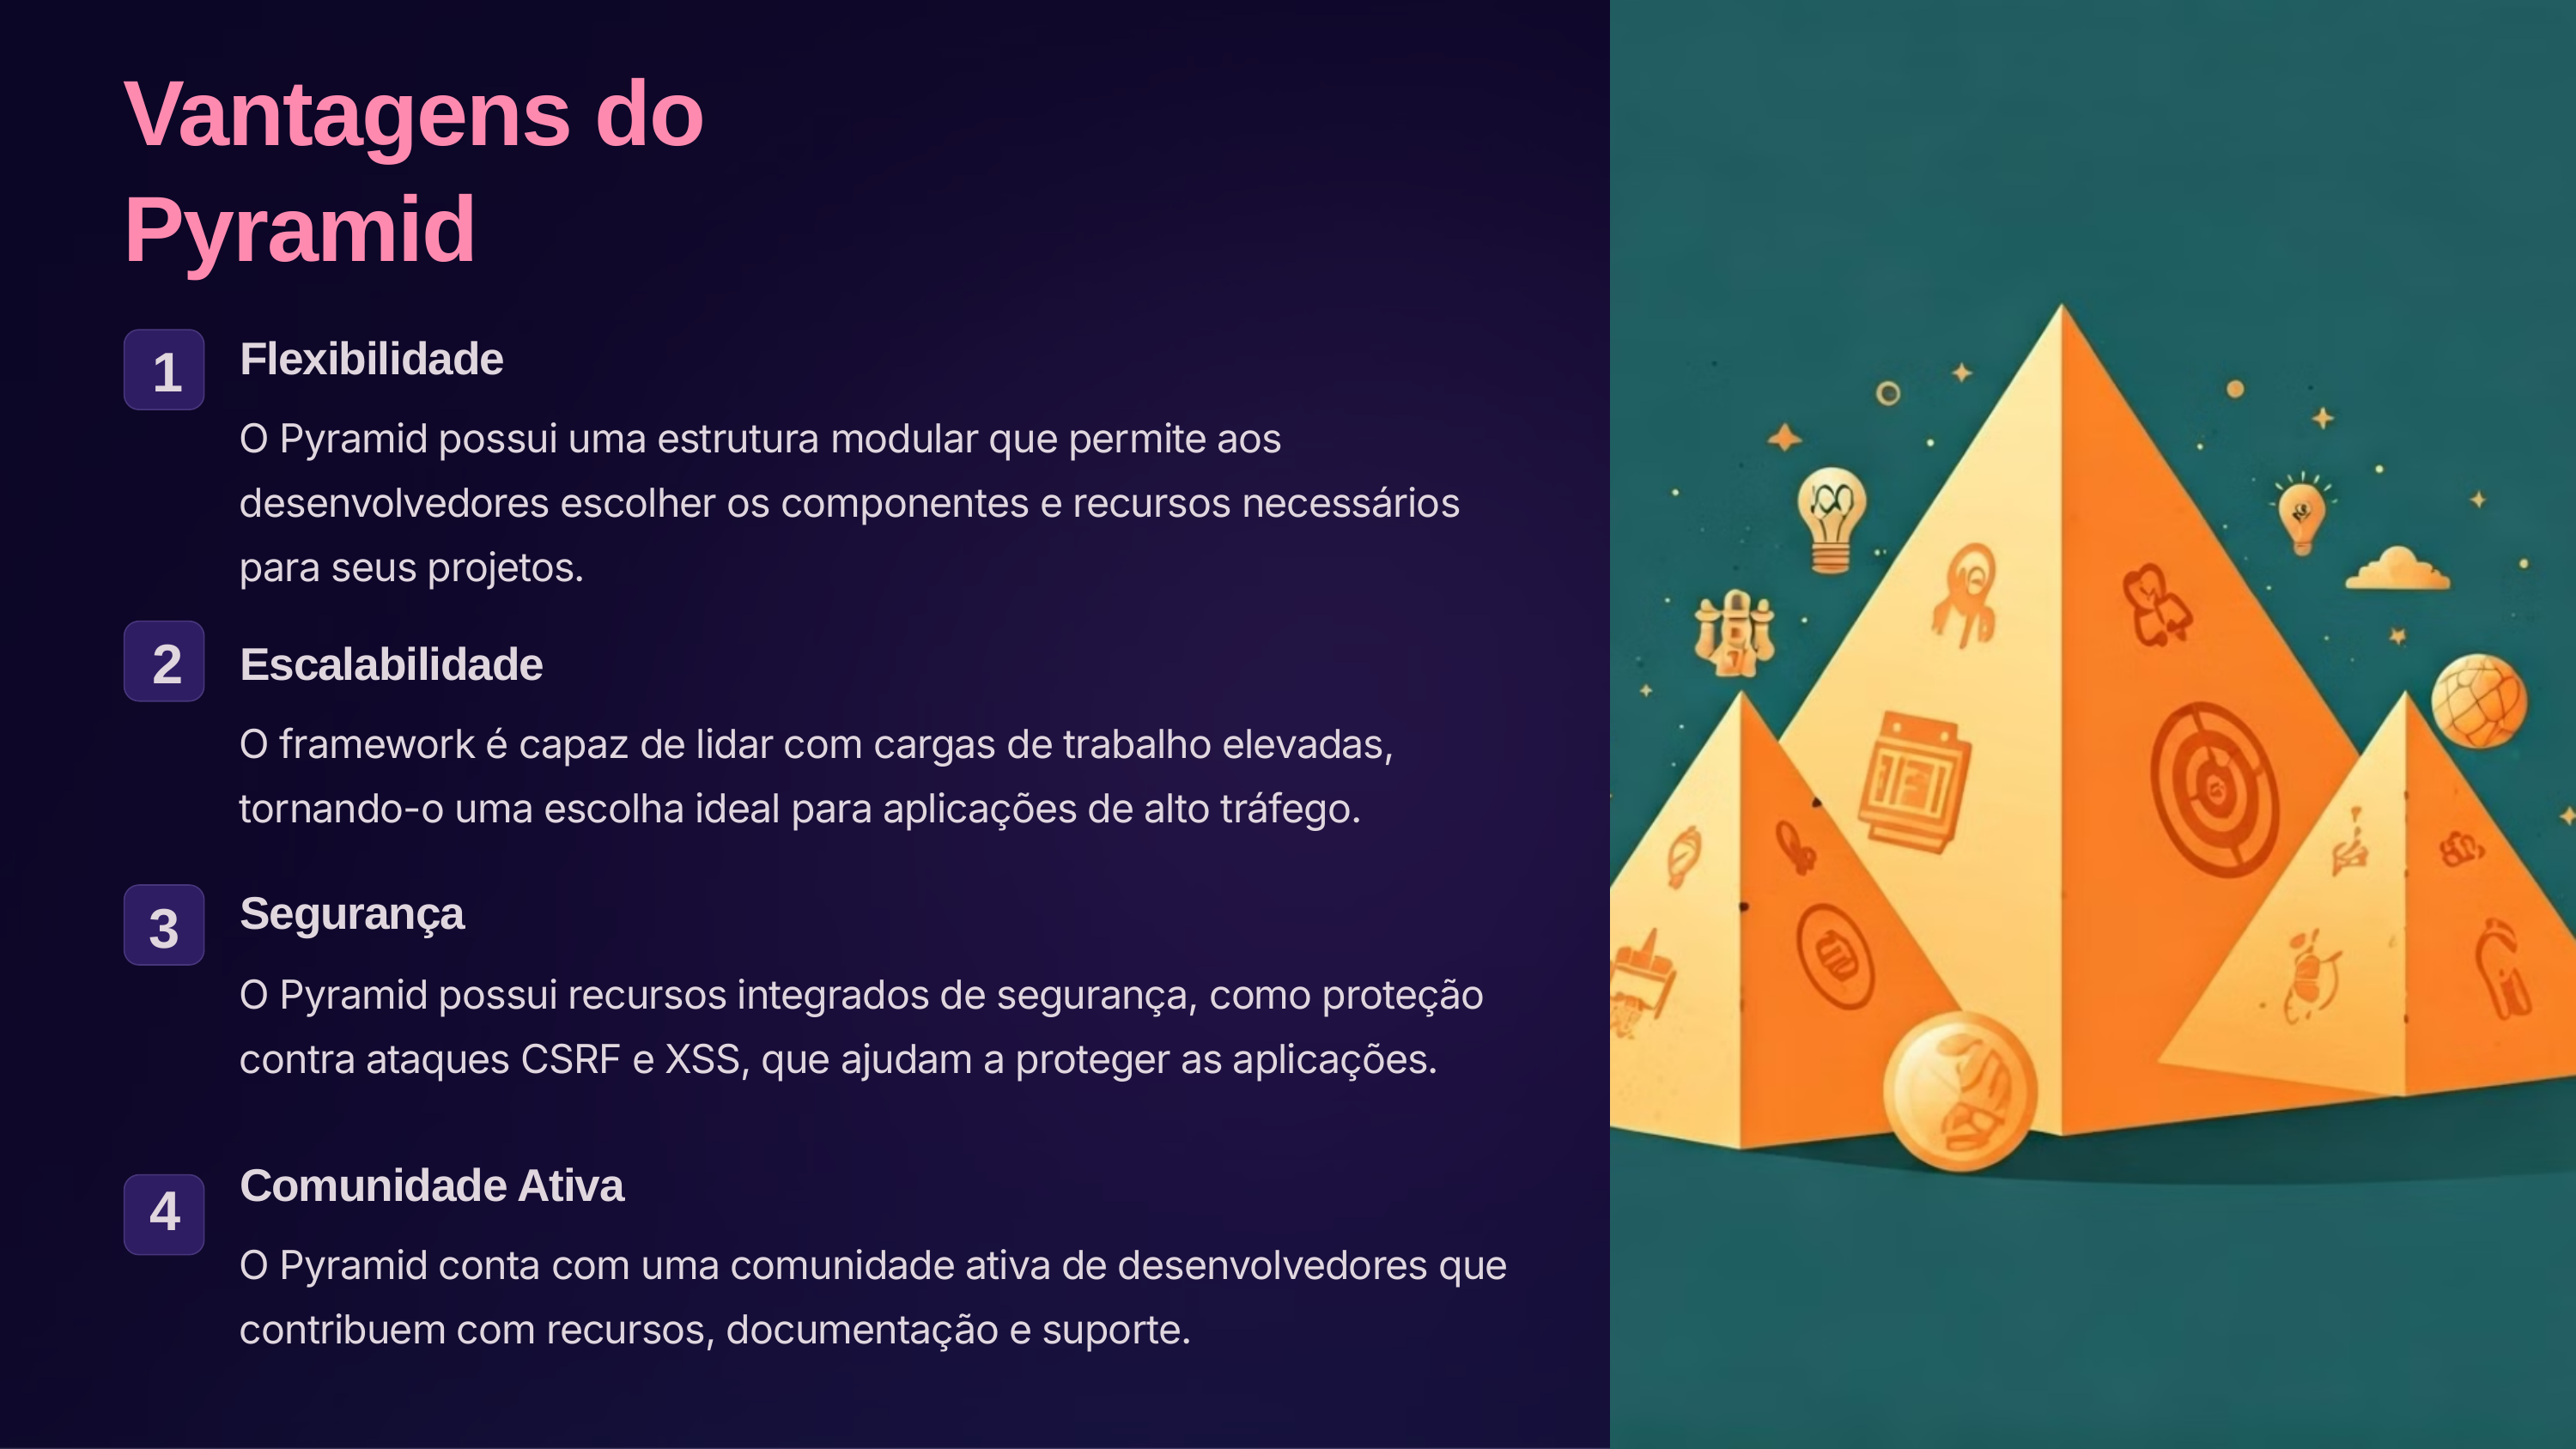

Vantagens do Pyramid
Flexibilidade

1
O Pyramid possui uma estrutura modular que permite aos desenvolvedores escolher os componentes e recursos necessários para seus projetos.

Escalabilidade
2
O framework é capaz de lidar com cargas de trabalho elevadas, tornando-o uma escolha ideal para aplicações de alto tráfego.
Segurança

3
O Pyramid possui recursos integrados de segurança, como proteção contra ataques CSRF e XSS, que ajudam a proteger as aplicações.
Comunidade Ativa

4
O Pyramid conta com uma comunidade ativa de desenvolvedores que contribuem com recursos, documentação e suporte.